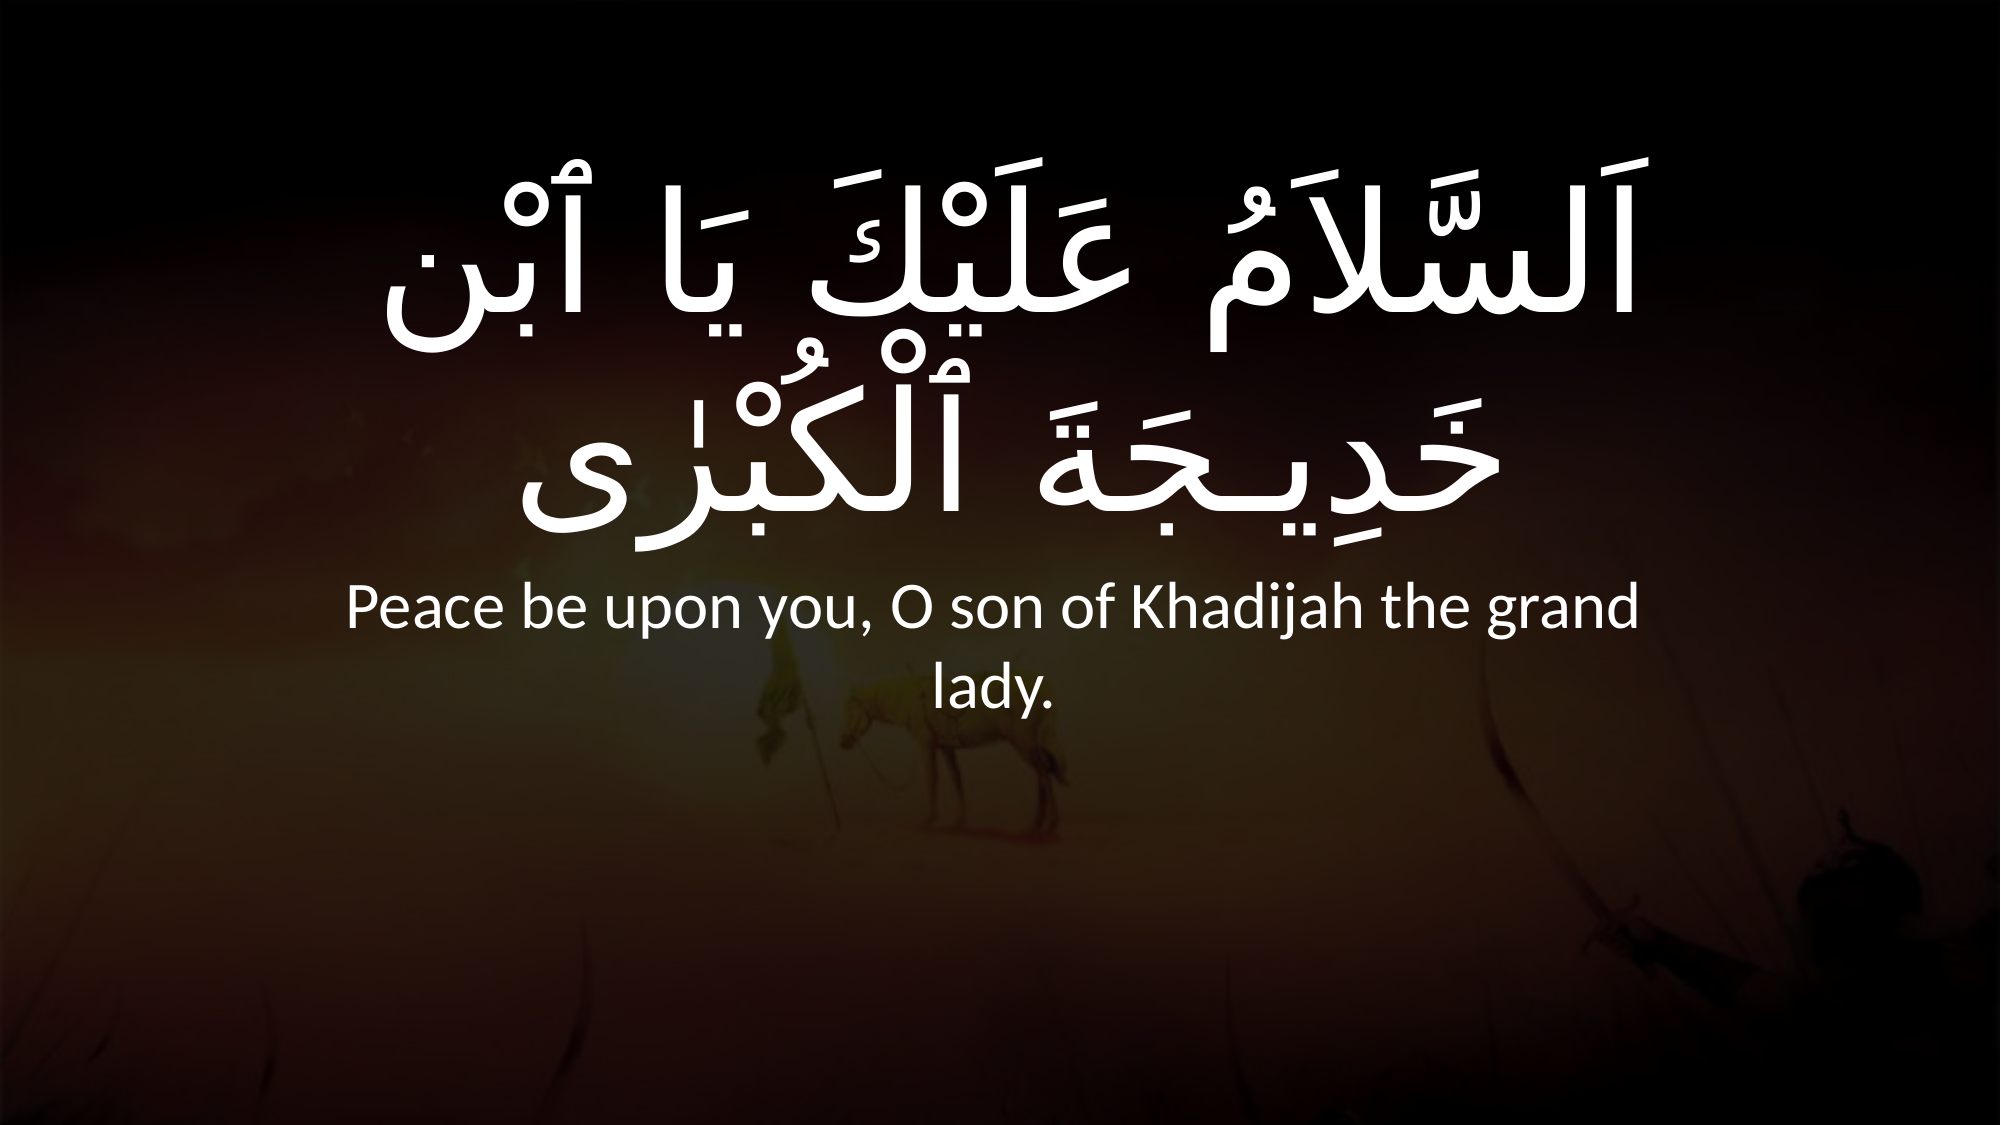

# اَلسَّلاَمُ عَلَيْكَ يَا ٱبْن خَدِيـجَةَ ٱلْكُبْرٰى
Peace be upon you, O son of Khadijah the grand lady.